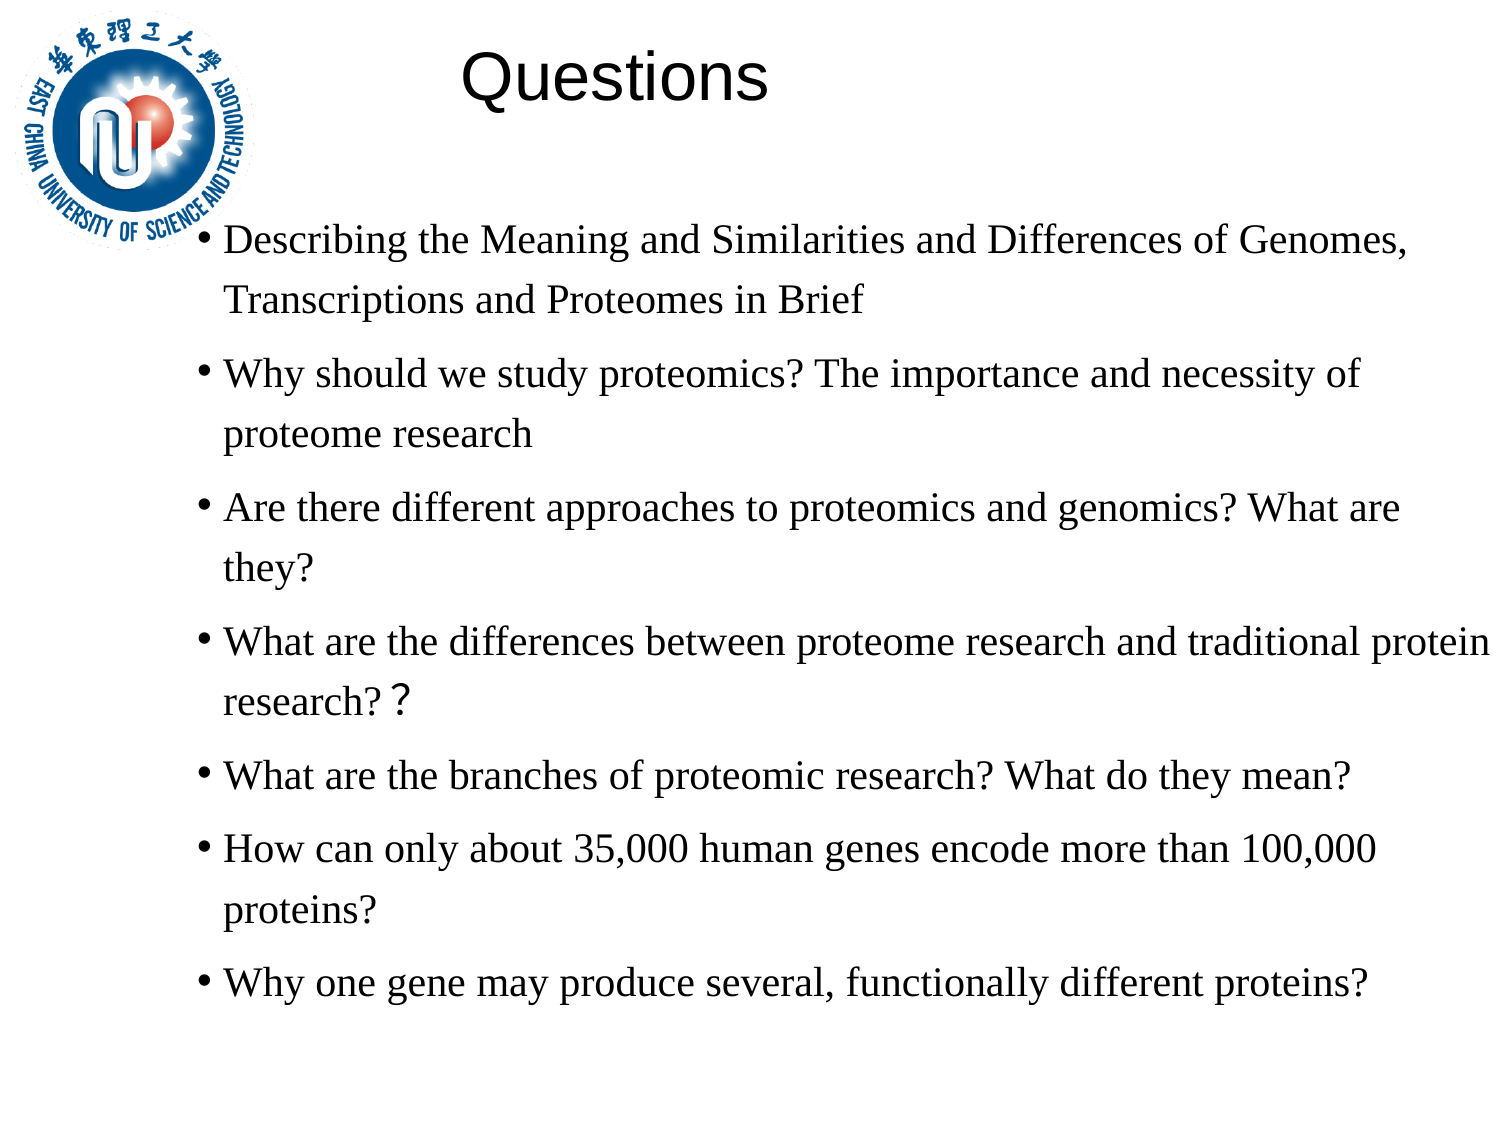

# Questions
Describing the Meaning and Similarities and Differences of Genomes, Transcriptions and Proteomes in Brief
Why should we study proteomics? The importance and necessity of proteome research
Are there different approaches to proteomics and genomics? What are they?
What are the differences between proteome research and traditional protein research?？
What are the branches of proteomic research? What do they mean?
How can only about 35,000 human genes encode more than 100,000 proteins?
Why one gene may produce several, functionally different proteins?